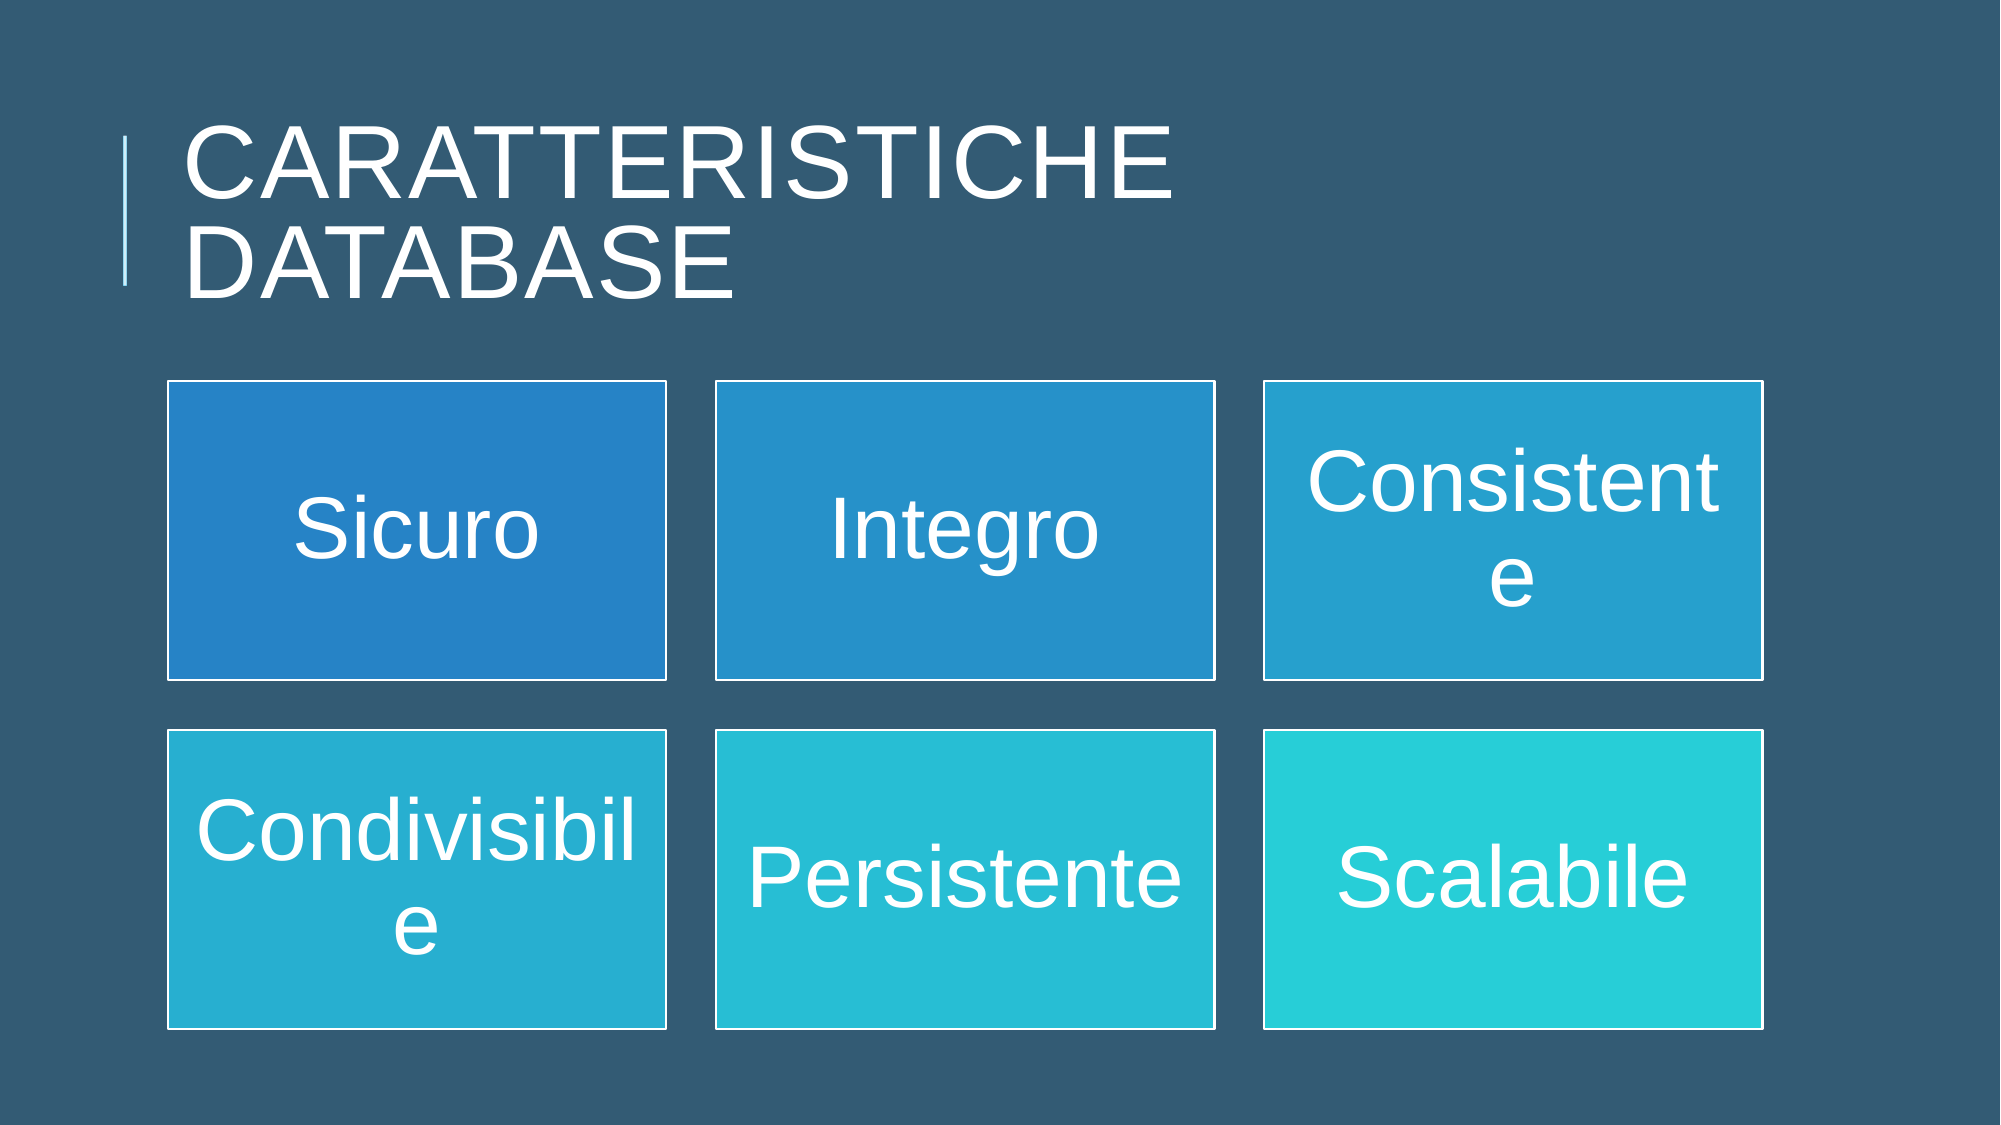

# Caratteristiche Database
Sicuro
Integro
Consistente
Condivisibile
Persistente
Scalabile